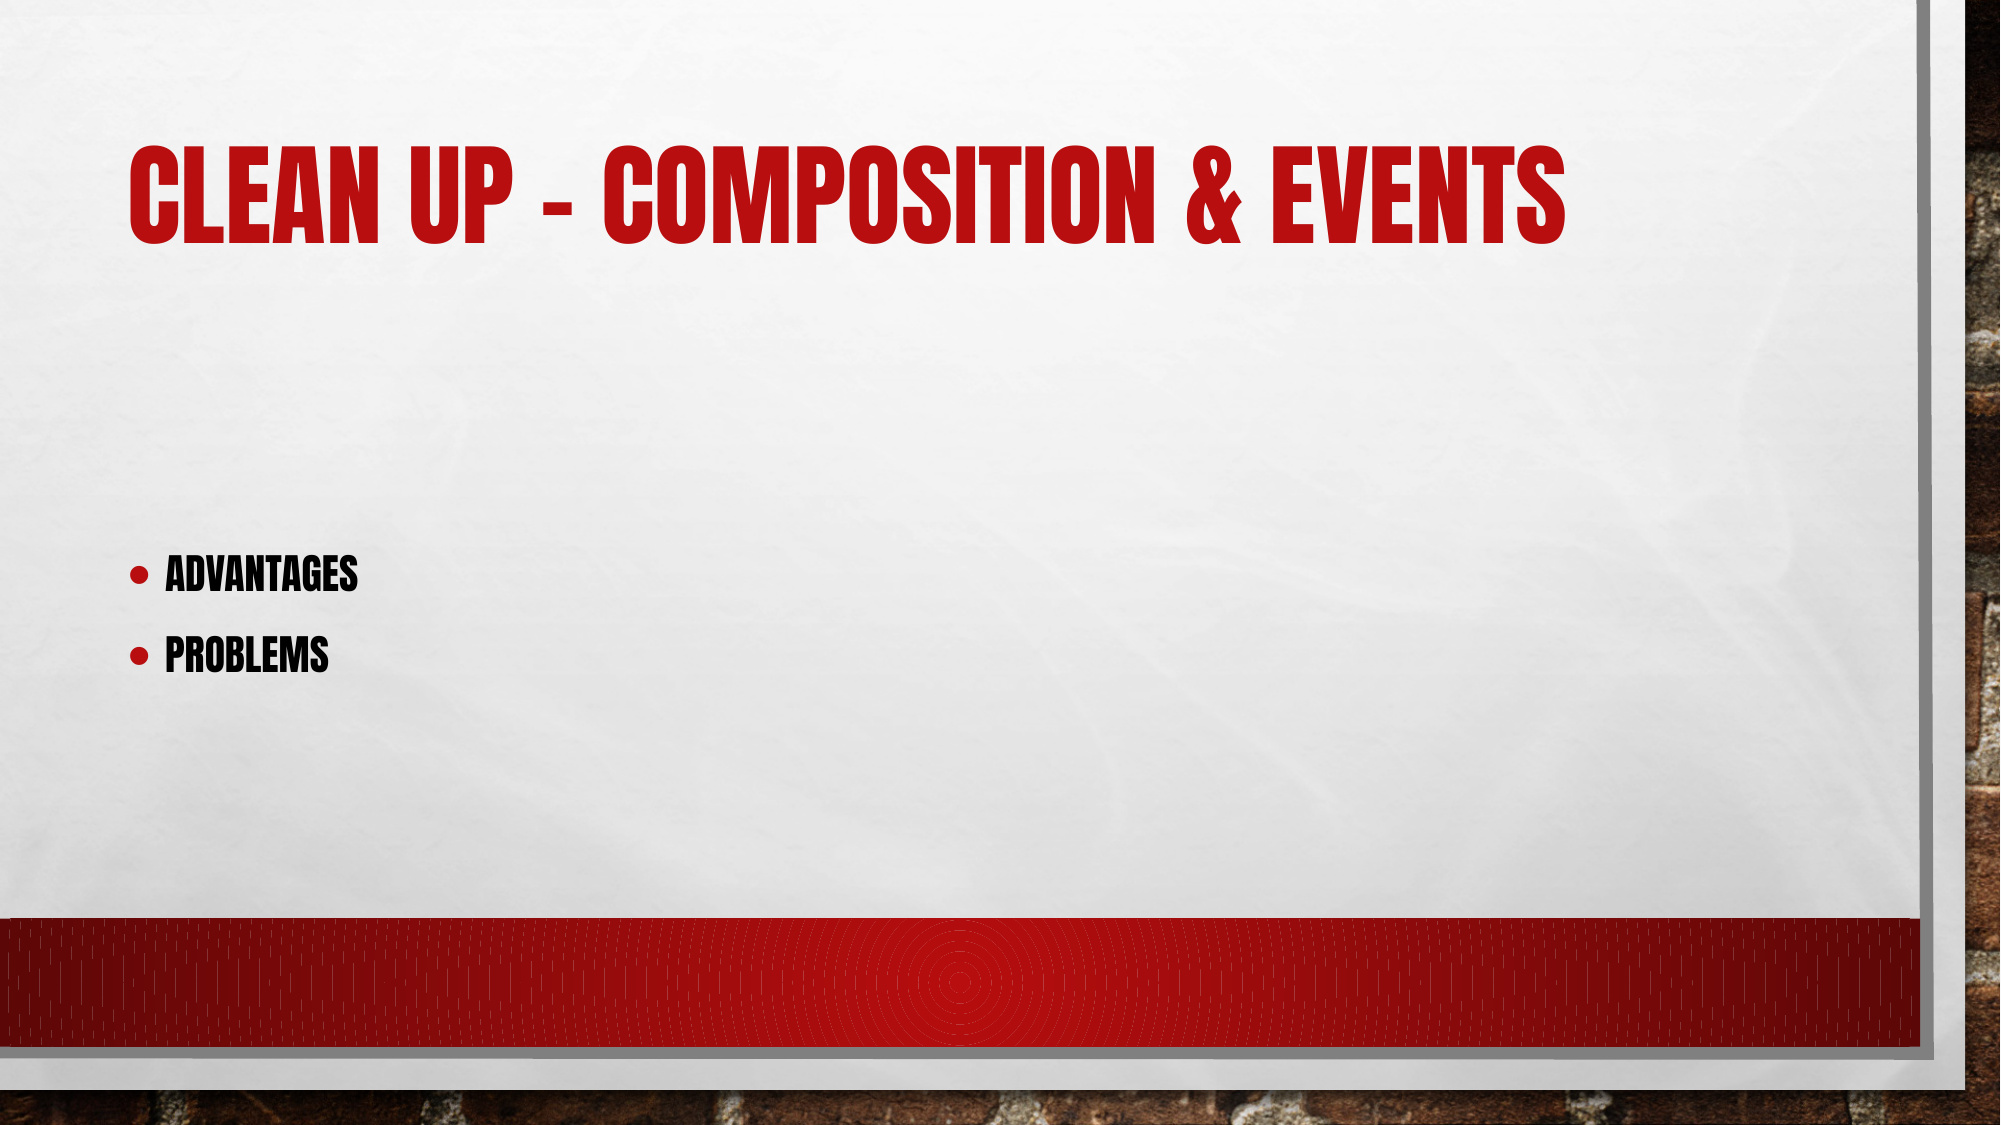

# Clean up – Composition & Events
Advantages
problems